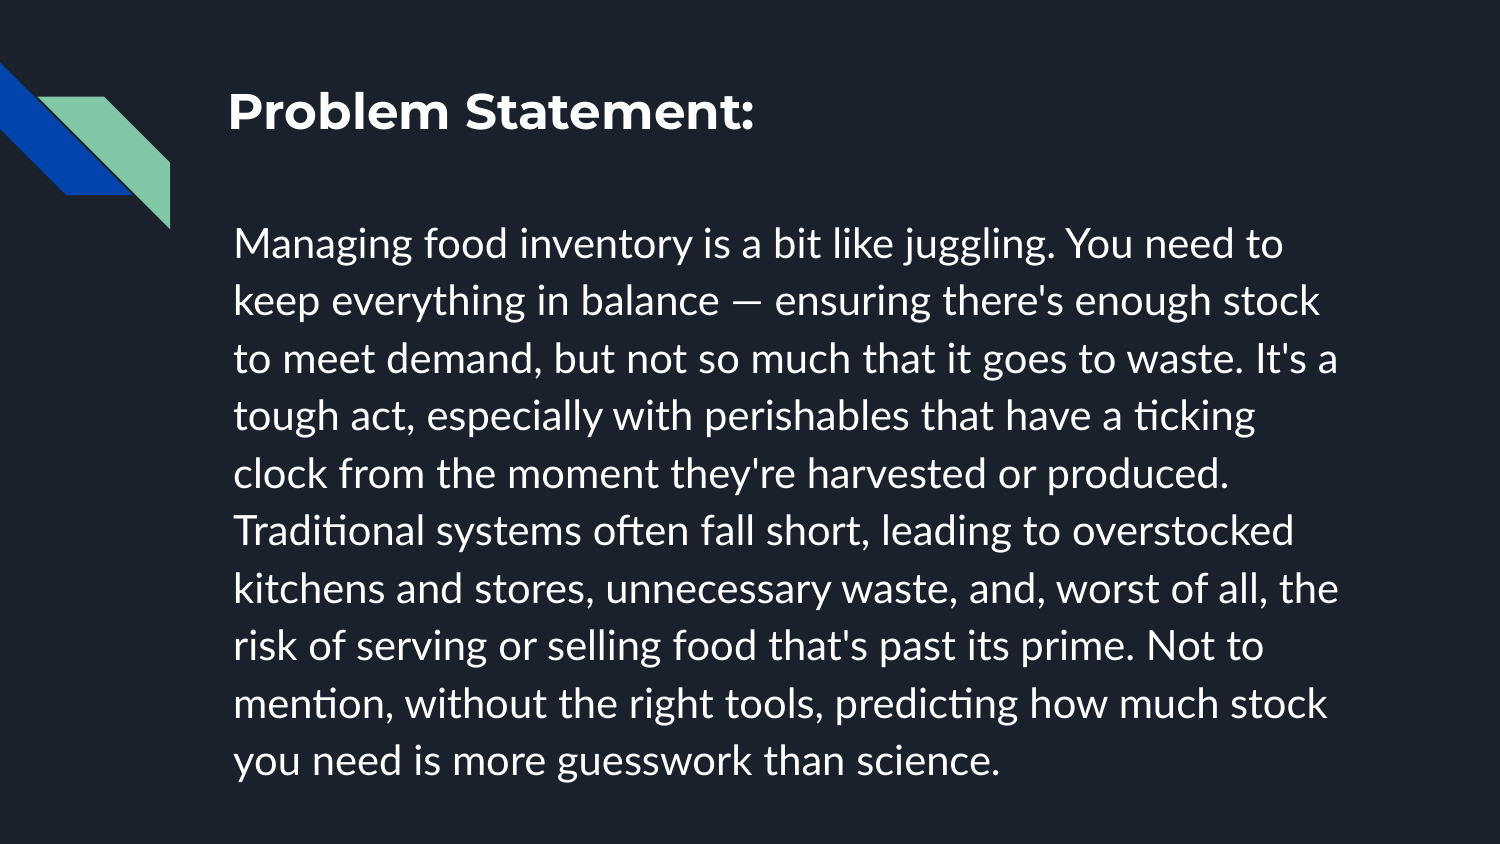

# Problem Statement:
Managing food inventory is a bit like juggling. You need to keep everything in balance — ensuring there's enough stock to meet demand, but not so much that it goes to waste. It's a tough act, especially with perishables that have a ticking clock from the moment they're harvested or produced. Traditional systems often fall short, leading to overstocked kitchens and stores, unnecessary waste, and, worst of all, the risk of serving or selling food that's past its prime. Not to mention, without the right tools, predicting how much stock you need is more guesswork than science.